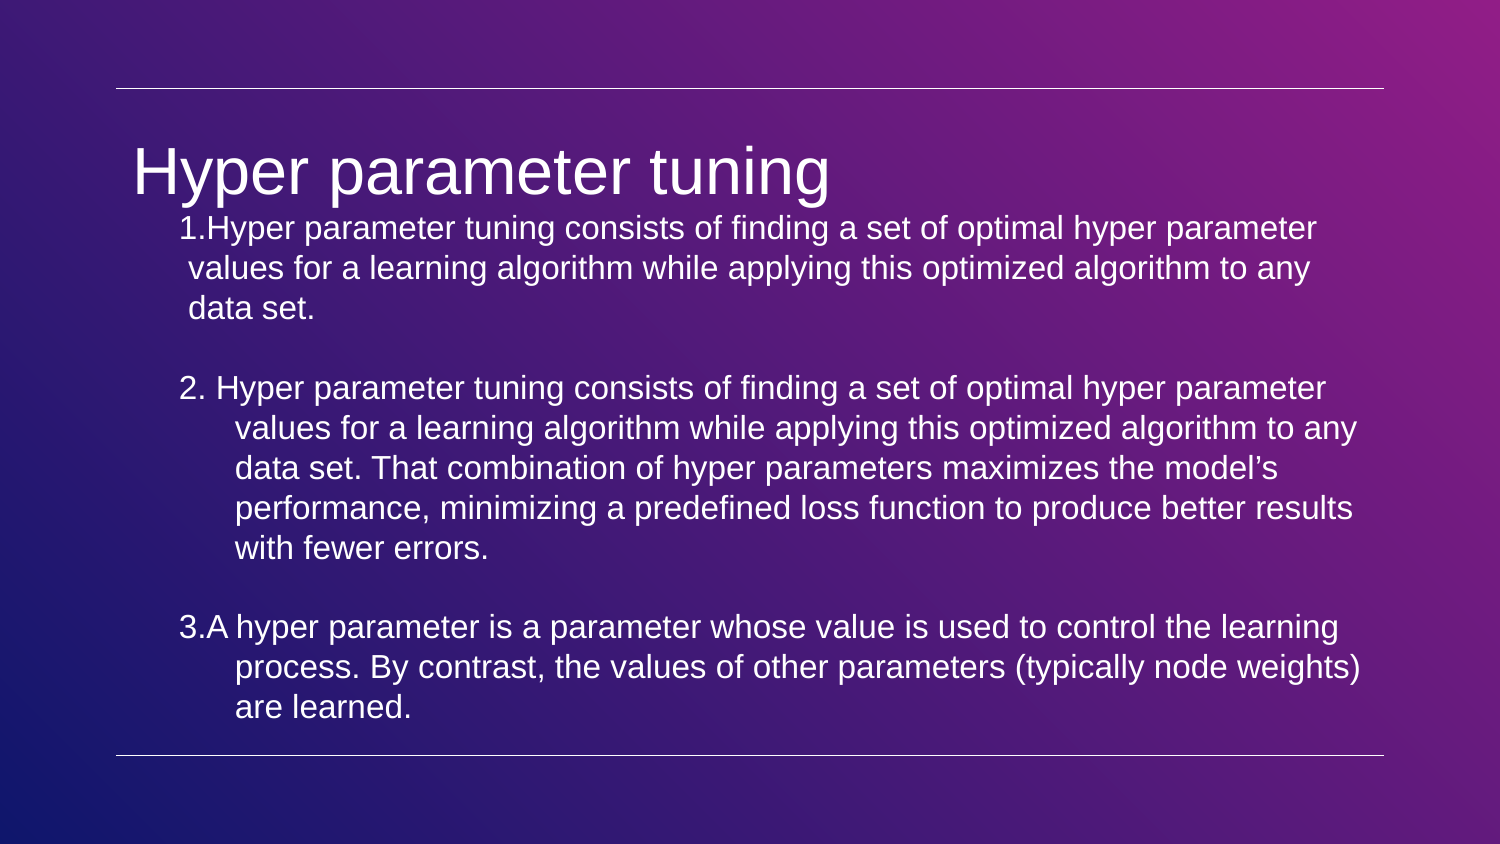

# Hyper parameter tuning
1.Hyper parameter tuning consists of finding a set of optimal hyper parameter
 values for a learning algorithm while applying this optimized algorithm to any
 data set.

2. Hyper parameter tuning consists of finding a set of optimal hyper parameter    values for a learning algorithm while applying this optimized algorithm to any data set. That combination of hyper parameters maximizes the model’s performance, minimizing a predefined loss function to produce better results with fewer errors.

3.A hyper parameter is a parameter whose value is used to control the learning process. By contrast, the values of other parameters (typically node weights) are learned.